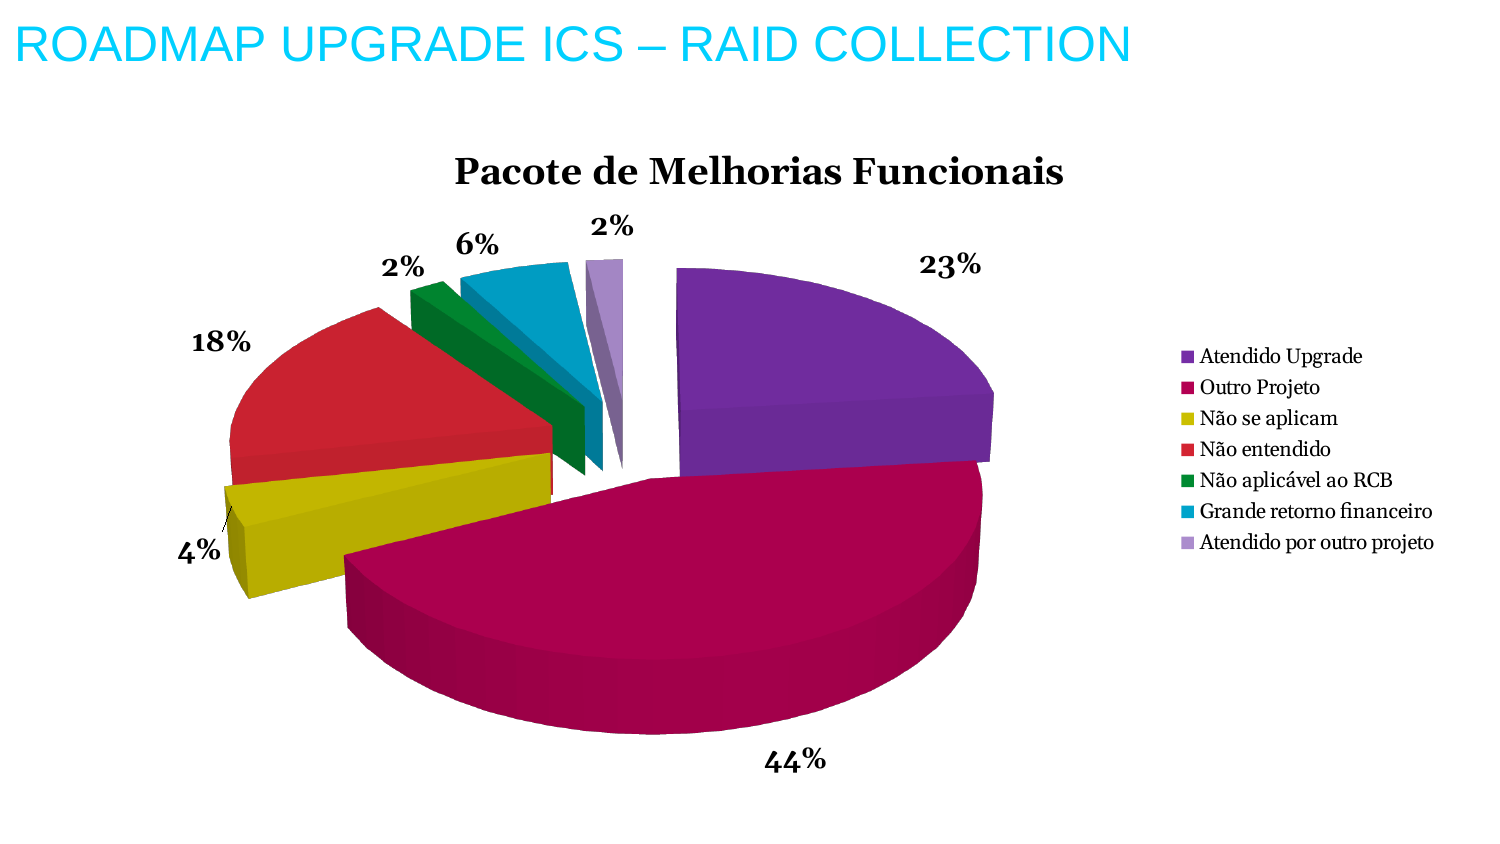

ROADMAP UPGRADE ICS – RAID COLLECTION

[unsupported chart]